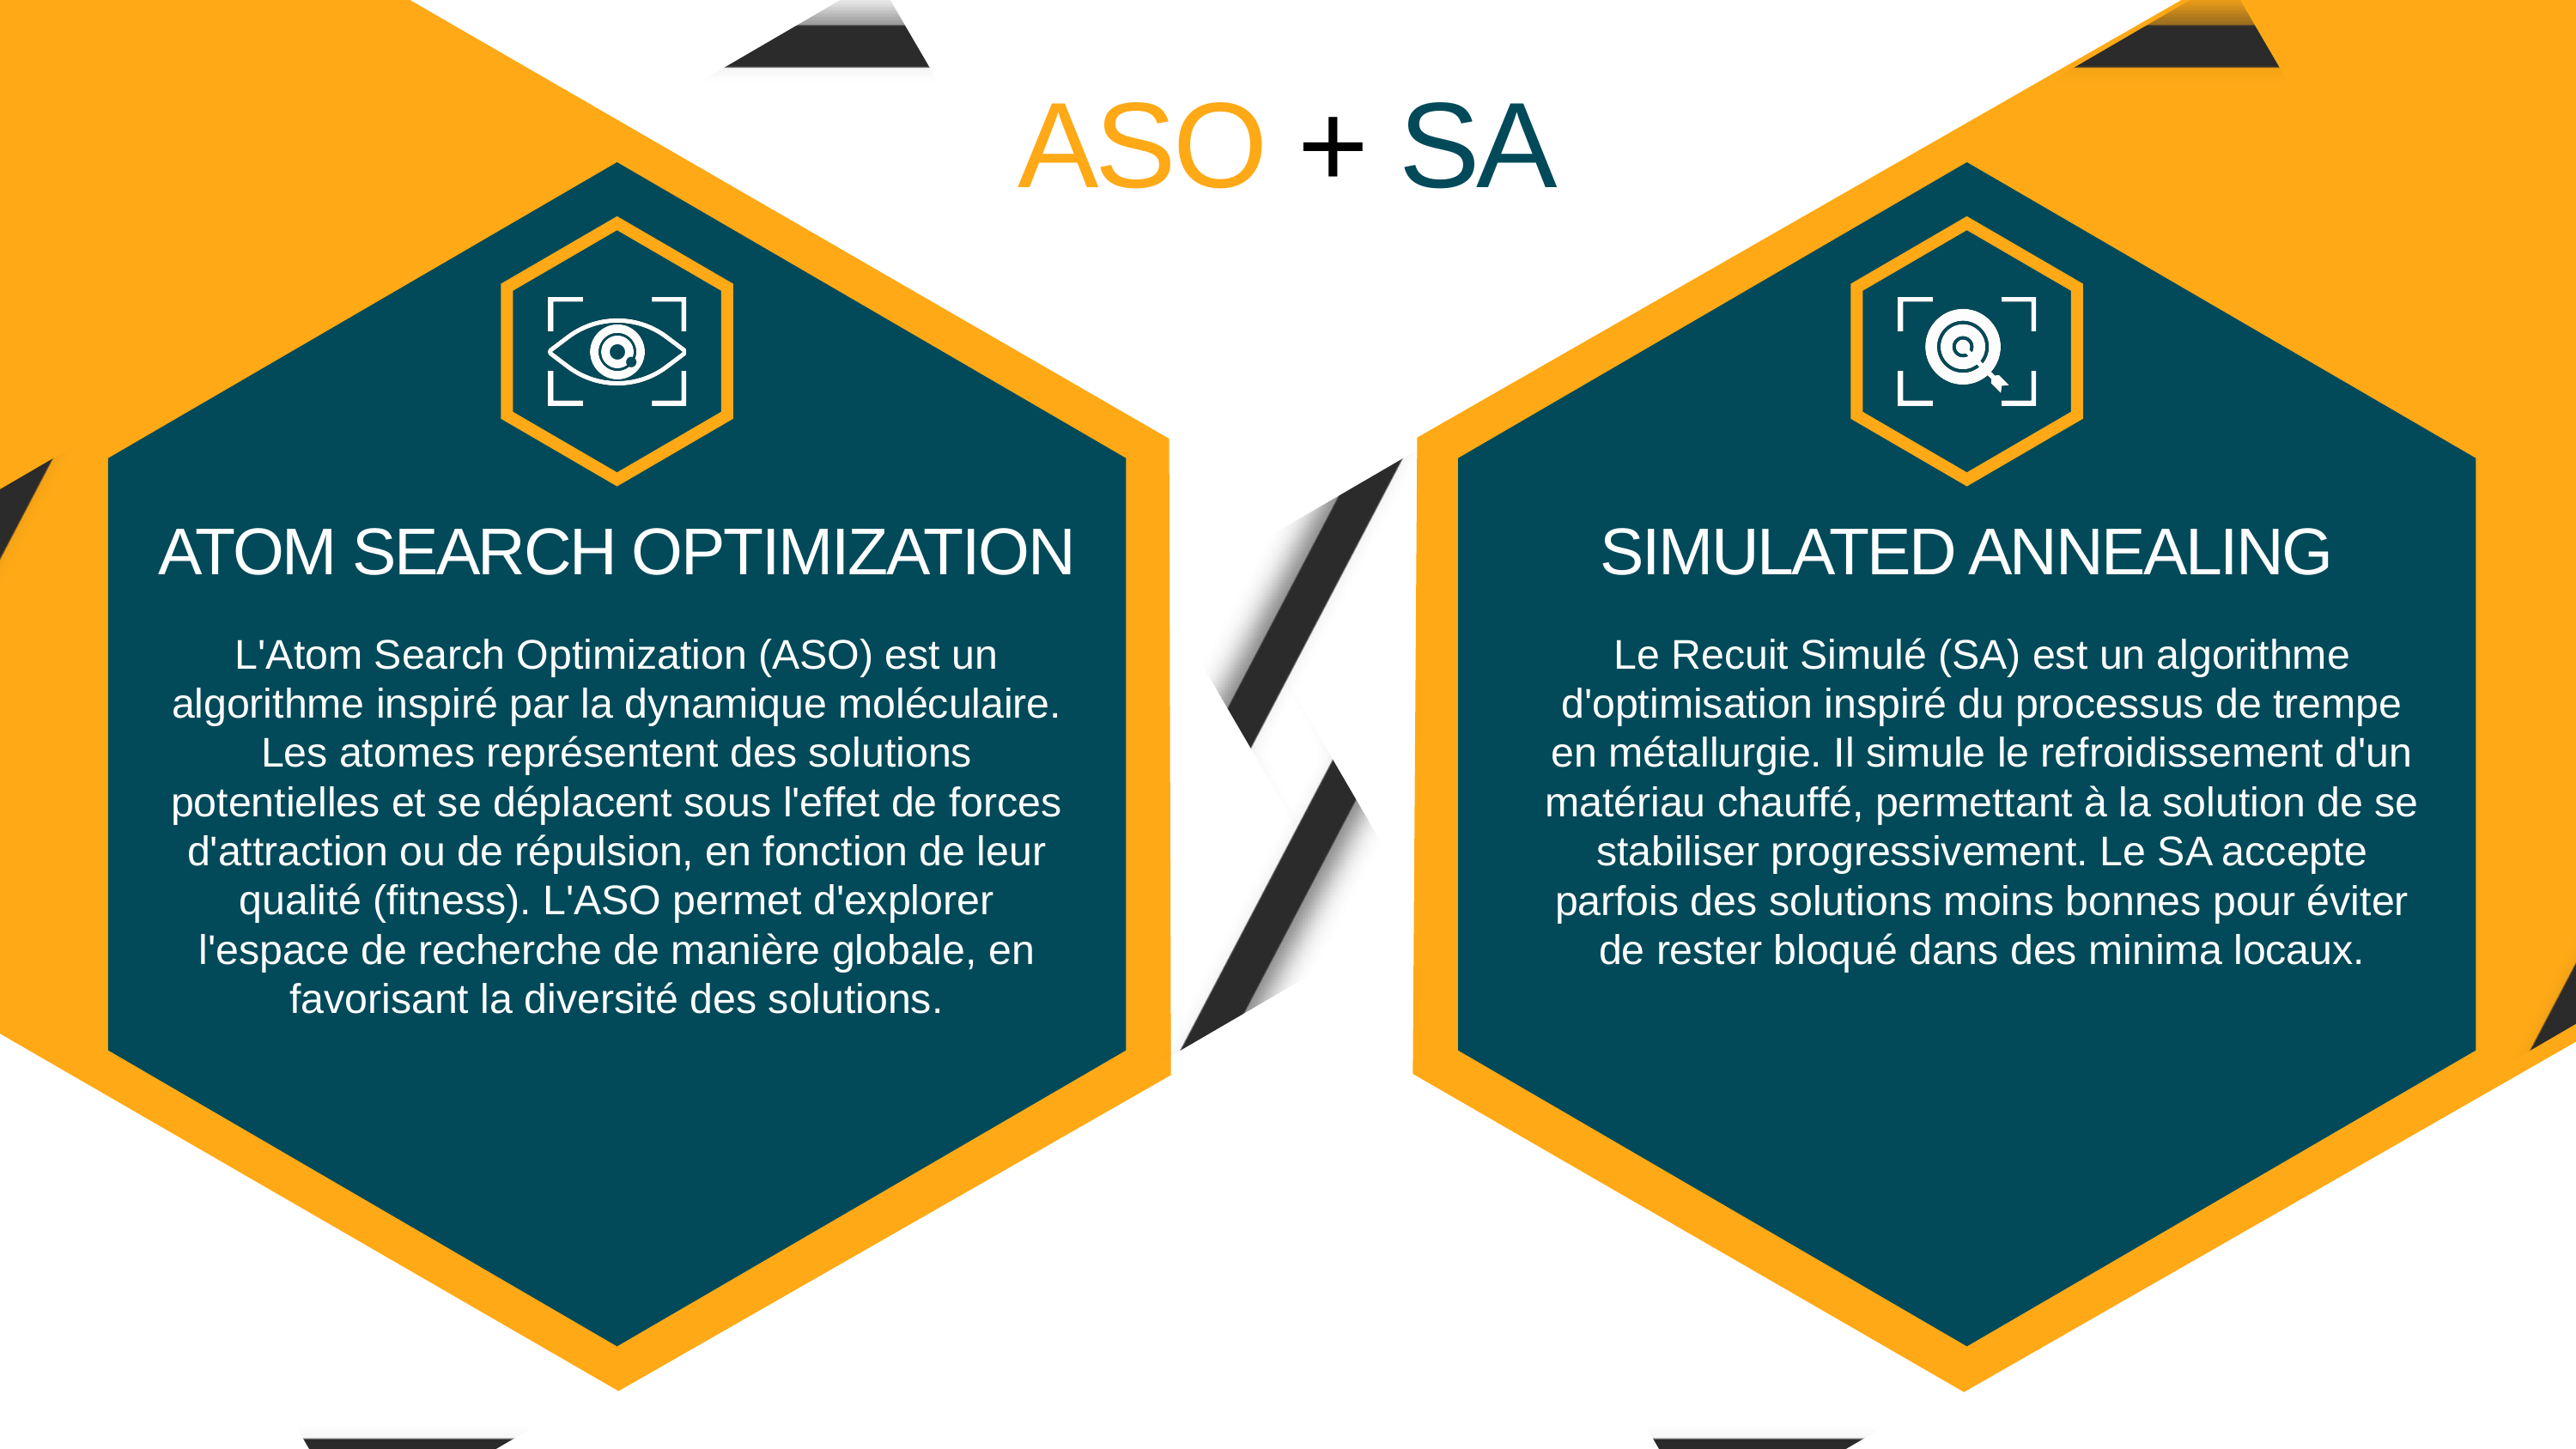

ASO + SA

ATOM SEARCH OPTIMIZATION
SIMULATED ANNEALING
L'Atom Search Optimization (ASO) est un algorithme inspiré par la dynamique moléculaire. Les atomes représentent des solutions potentielles et se déplacent sous l'effet de forces d'attraction ou de répulsion, en fonction de leur qualité (fitness). L'ASO permet d'explorer l'espace de recherche de manière globale, en favorisant la diversité des solutions.

Le Recuit Simulé (SA) est un algorithme d'optimisation inspiré du processus de trempe en métallurgie. Il simule le refroidissement d'un matériau chauffé, permettant à la solution de se stabiliser progressivement. Le SA accepte parfois des solutions moins bonnes pour éviter de rester bloqué dans des minima locaux.